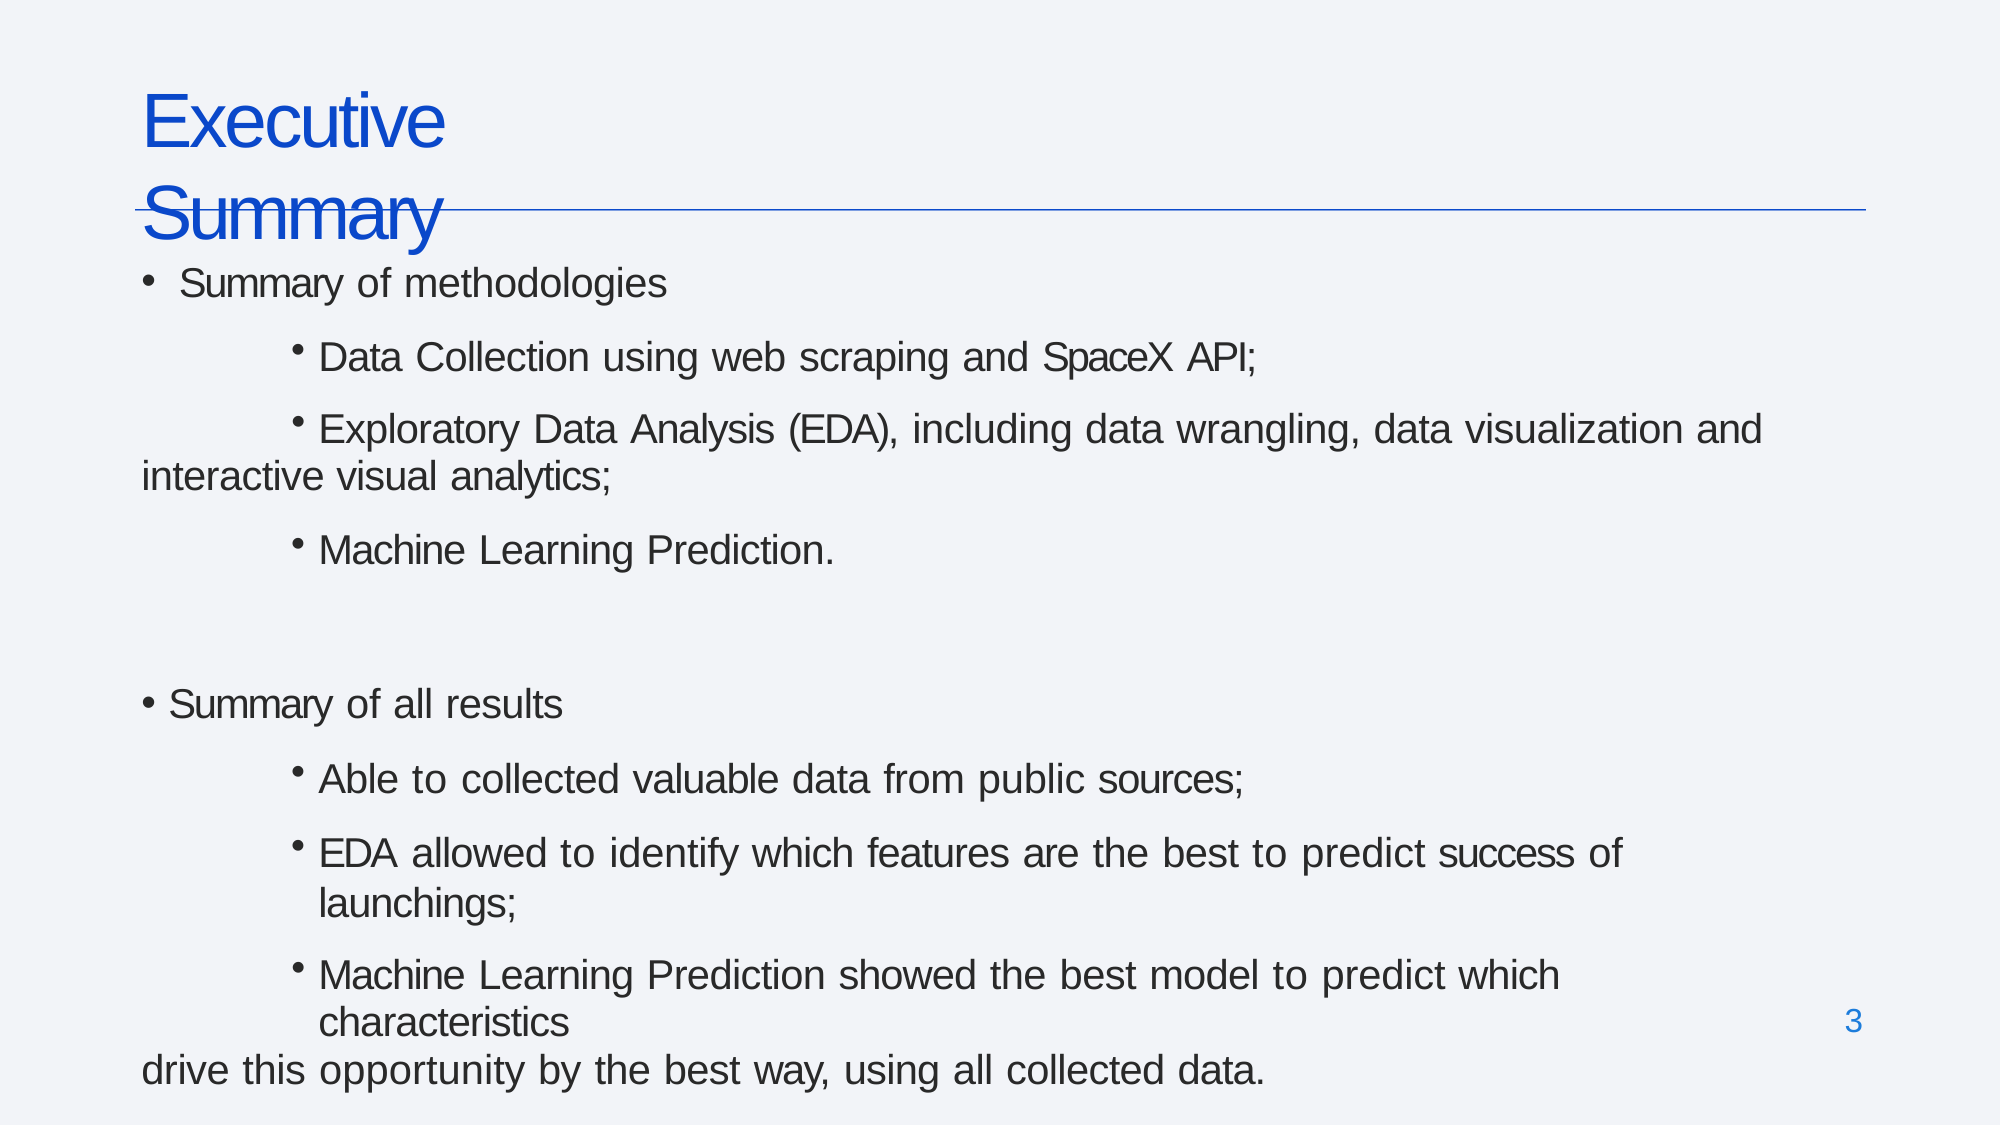

# Executive Summary
Summary of methodologies
Data Collection using web scraping and SpaceX API;
Exploratory Data Analysis (EDA), including data wrangling, data visualization and
interactive visual analytics;
Machine Learning Prediction.

Summary of all results
Able to collected valuable data from public sources;
EDA allowed to identify which features are the best to predict success of launchings;
Machine Learning Prediction showed the best model to predict which characteristics
drive this opportunity by the best way, using all collected data.
3